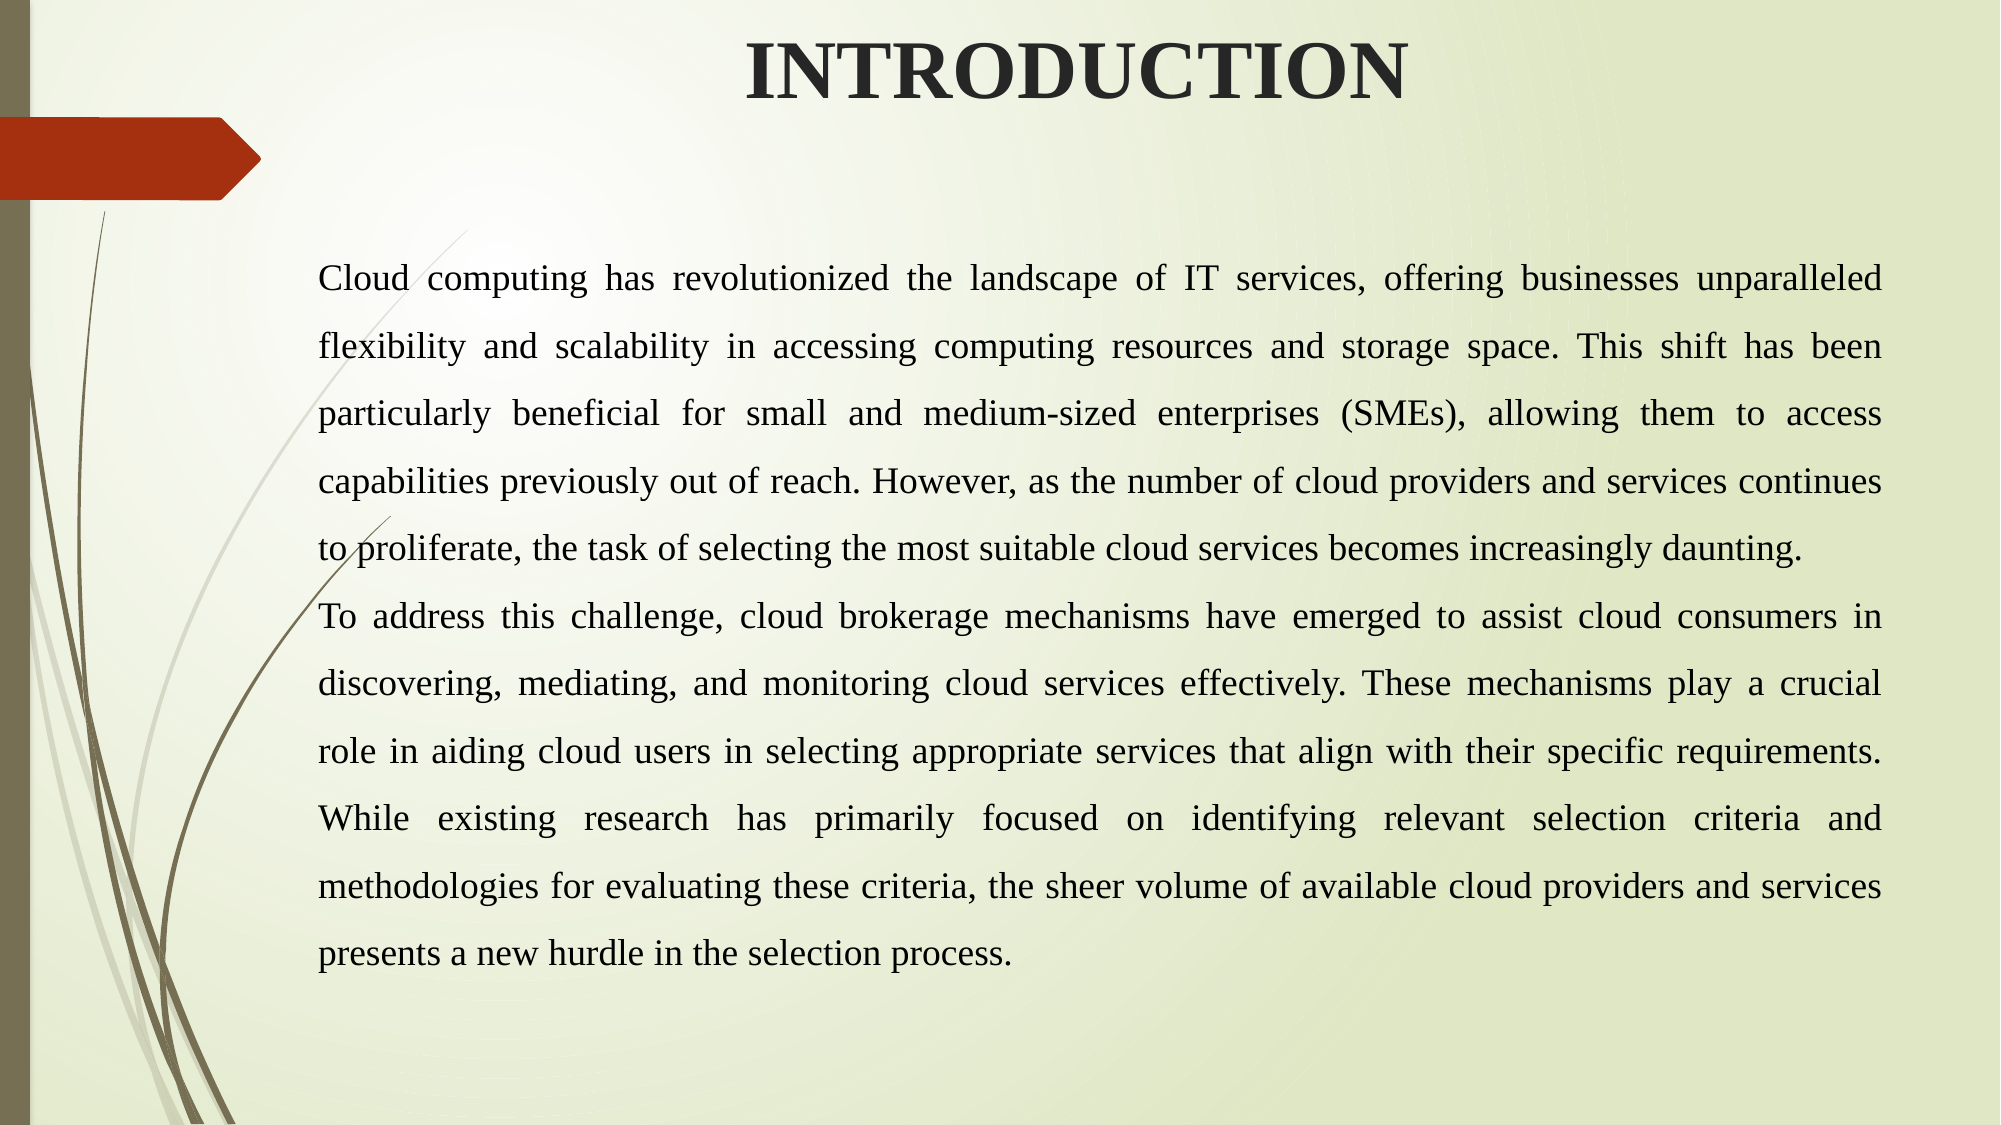

INTRODUCTION
Cloud computing has revolutionized the landscape of IT services, offering businesses unparalleled flexibility and scalability in accessing computing resources and storage space. This shift has been particularly beneficial for small and medium-sized enterprises (SMEs), allowing them to access capabilities previously out of reach. However, as the number of cloud providers and services continues to proliferate, the task of selecting the most suitable cloud services becomes increasingly daunting.
To address this challenge, cloud brokerage mechanisms have emerged to assist cloud consumers in discovering, mediating, and monitoring cloud services effectively. These mechanisms play a crucial role in aiding cloud users in selecting appropriate services that align with their specific requirements. While existing research has primarily focused on identifying relevant selection criteria and methodologies for evaluating these criteria, the sheer volume of available cloud providers and services presents a new hurdle in the selection process.